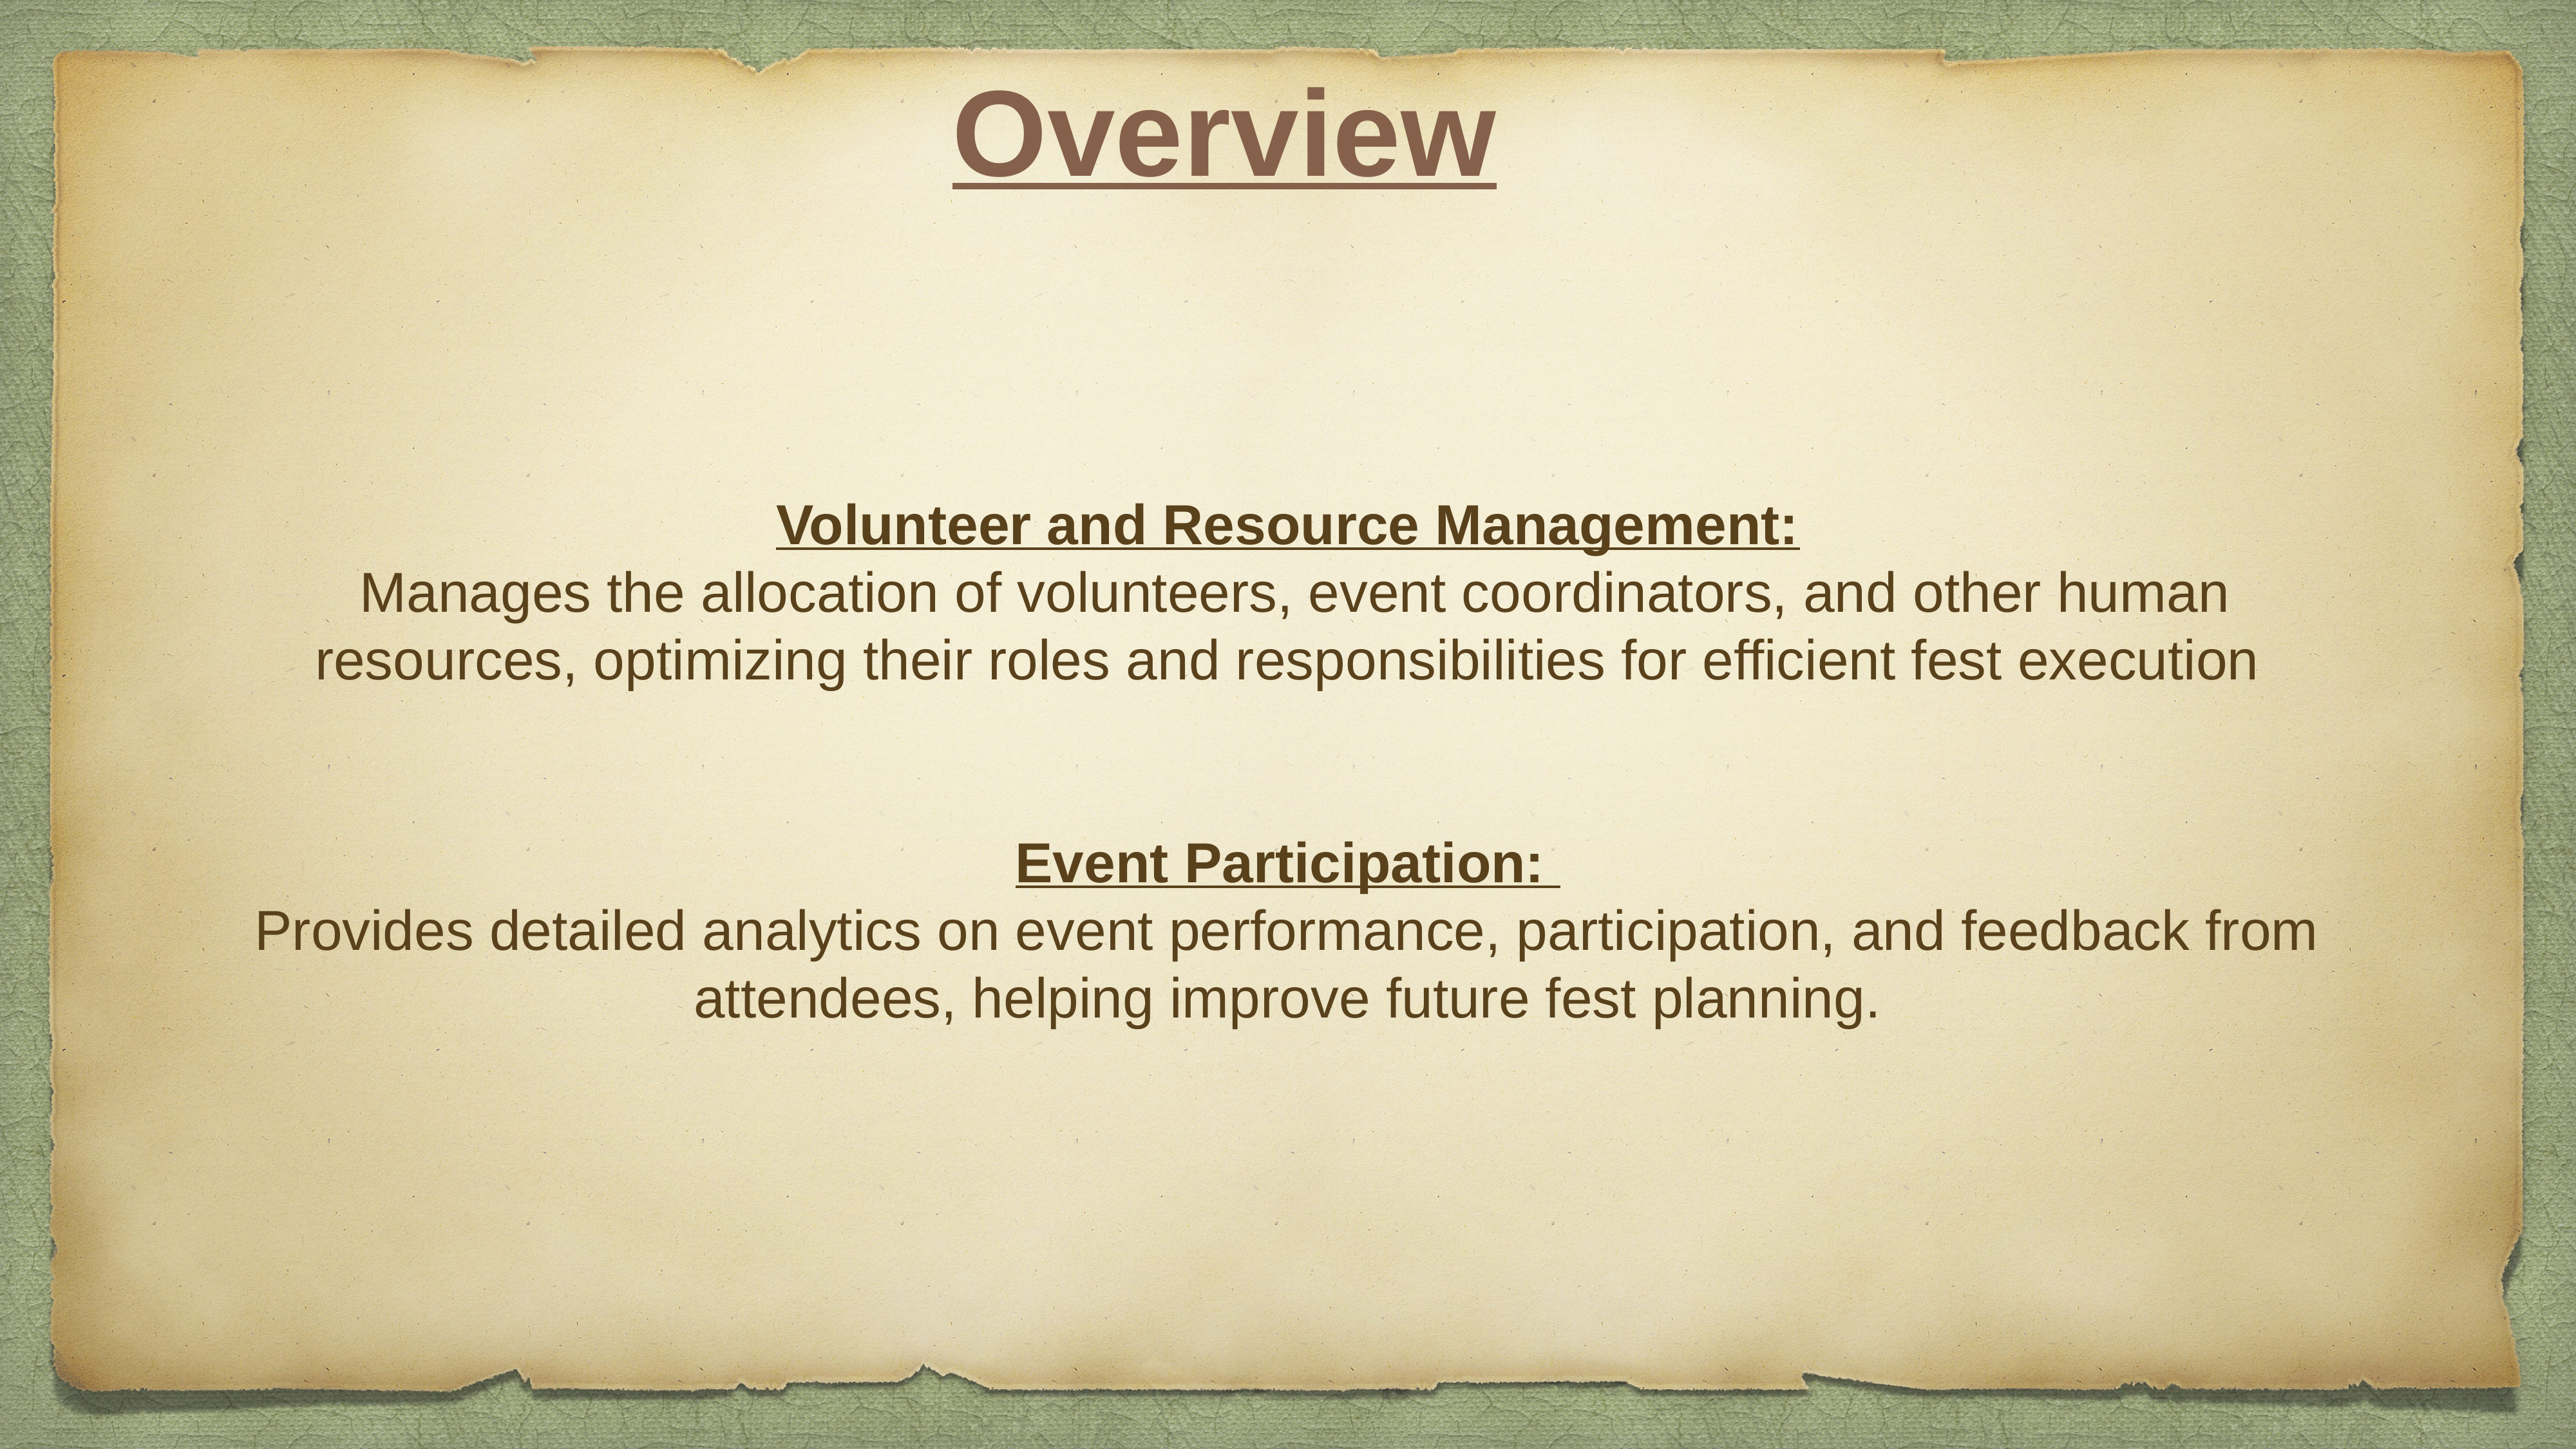

Overview

Volunteer and Resource Management:
 Manages the allocation of volunteers, event coordinators, and other human resources, optimizing their roles and responsibilities for efficient fest execution

Event Participation:
Provides detailed analytics on event performance, participation, and feedback from attendees, helping improve future fest planning.